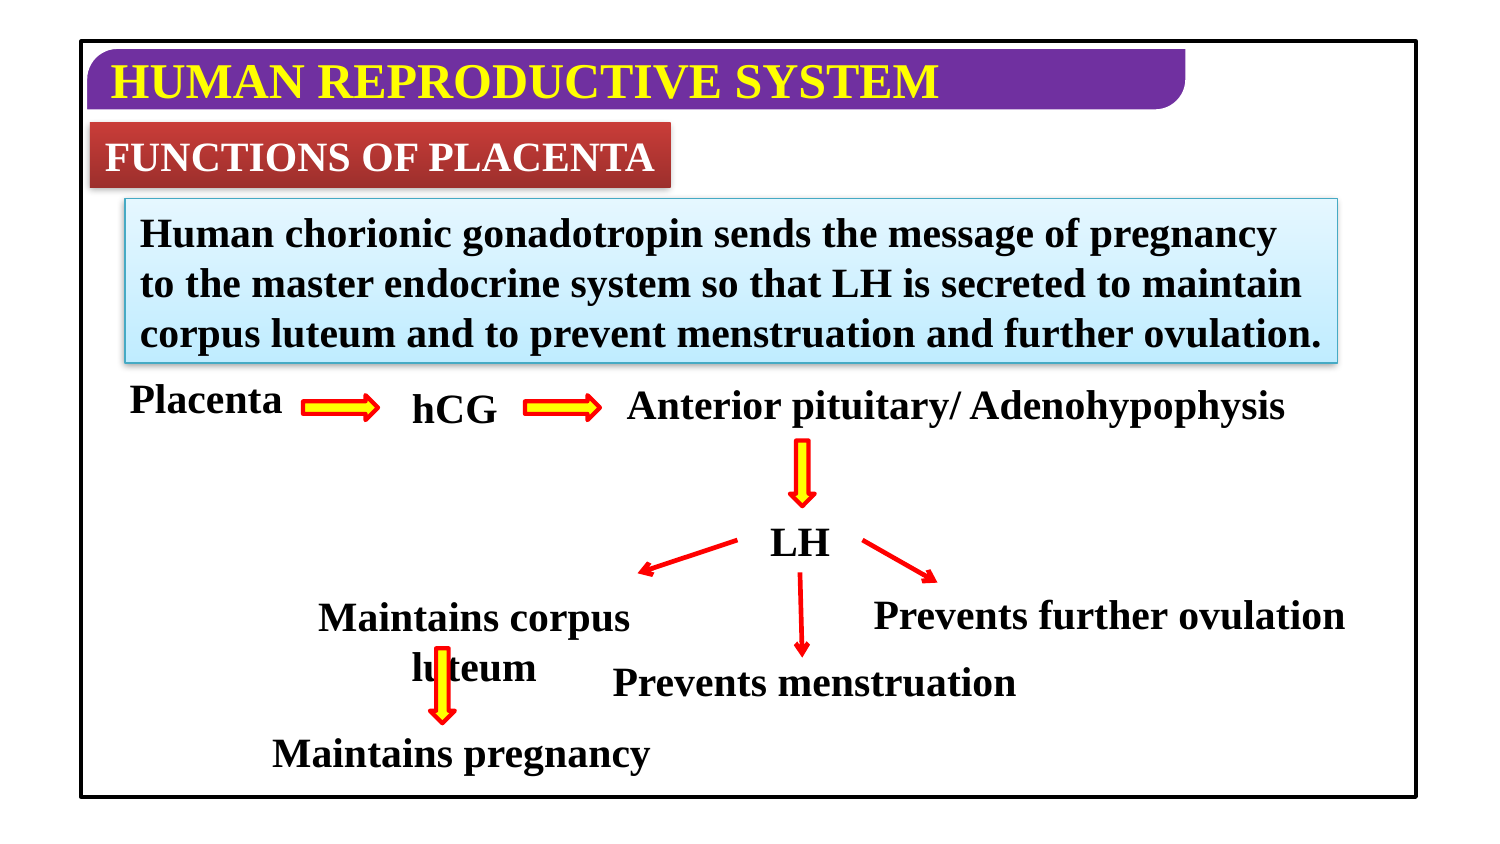

FUNCTIONS OF PLACENTA
Human chorionic gonadotropin sends the message of pregnancy to the master endocrine system so that LH is secreted to maintain corpus luteum and to prevent menstruation and further ovulation.
Placenta
Anterior pituitary/ Adenohypophysis
hCG

LH
Prevents further ovulation
Maintains corpus luteum
Prevents menstruation

Maintains pregnancy